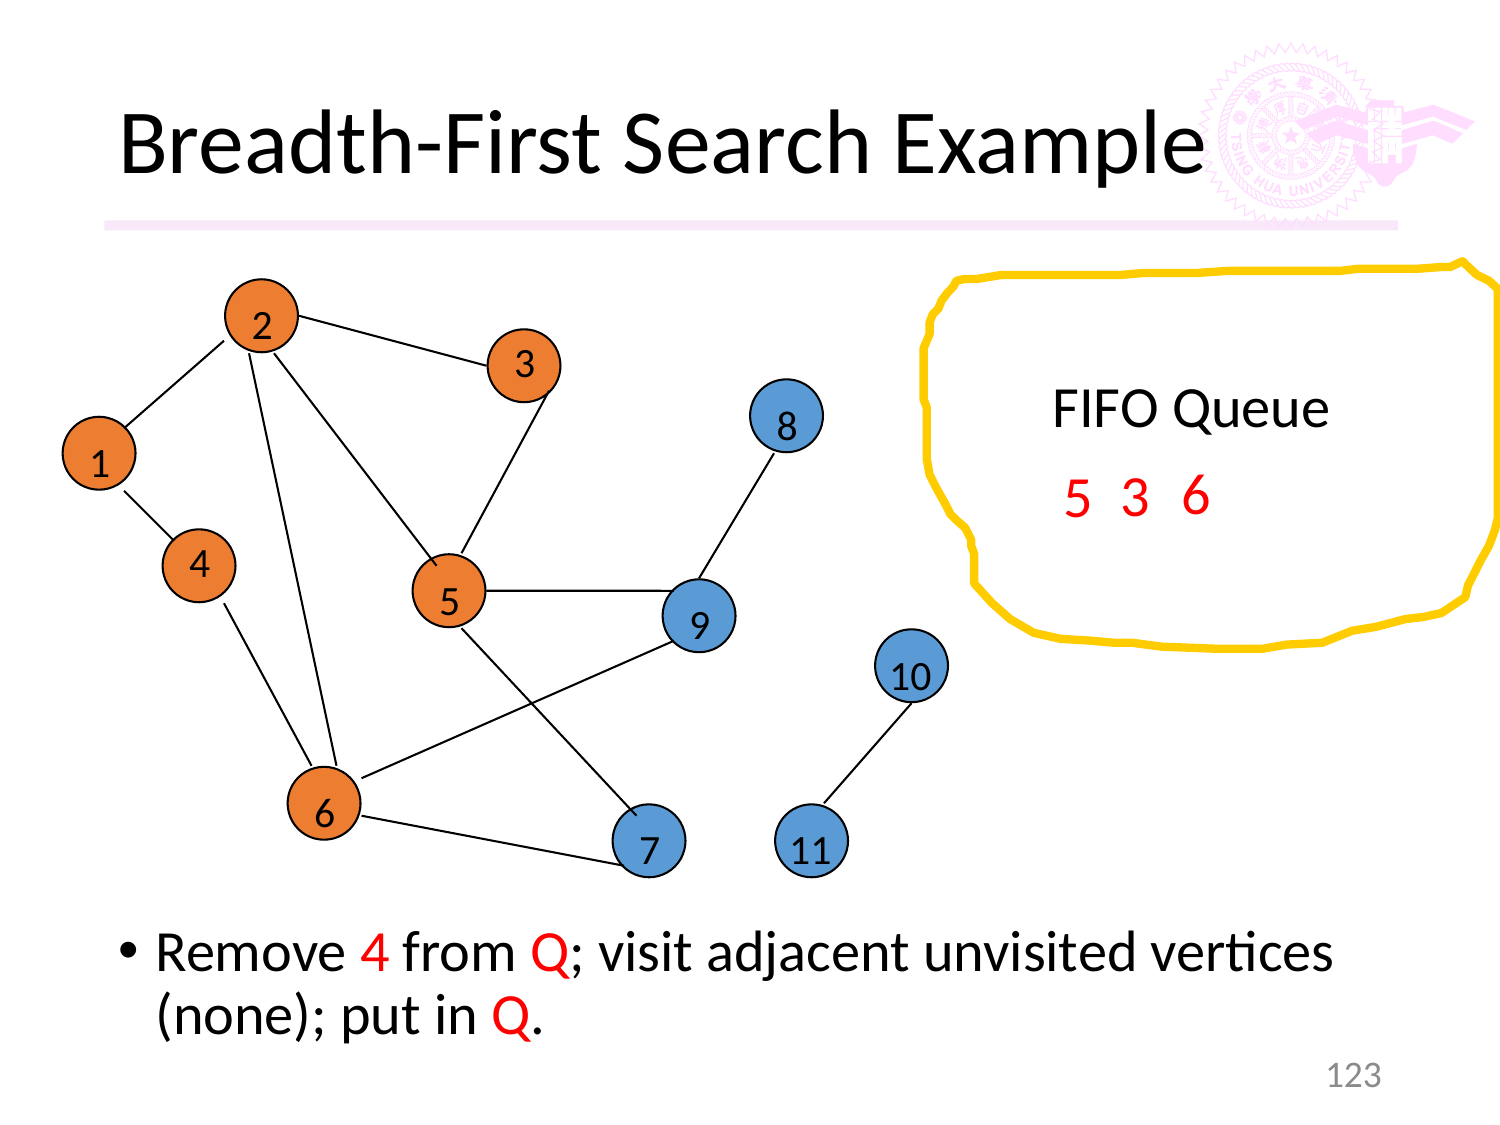

# Breadth-First Search Example

FIFO Queue

2

3

8

1

4

5

9

10

6

7
11
6
3
5
Remove 4 from Q; visit adjacent unvisited vertices (none); put in Q.
123